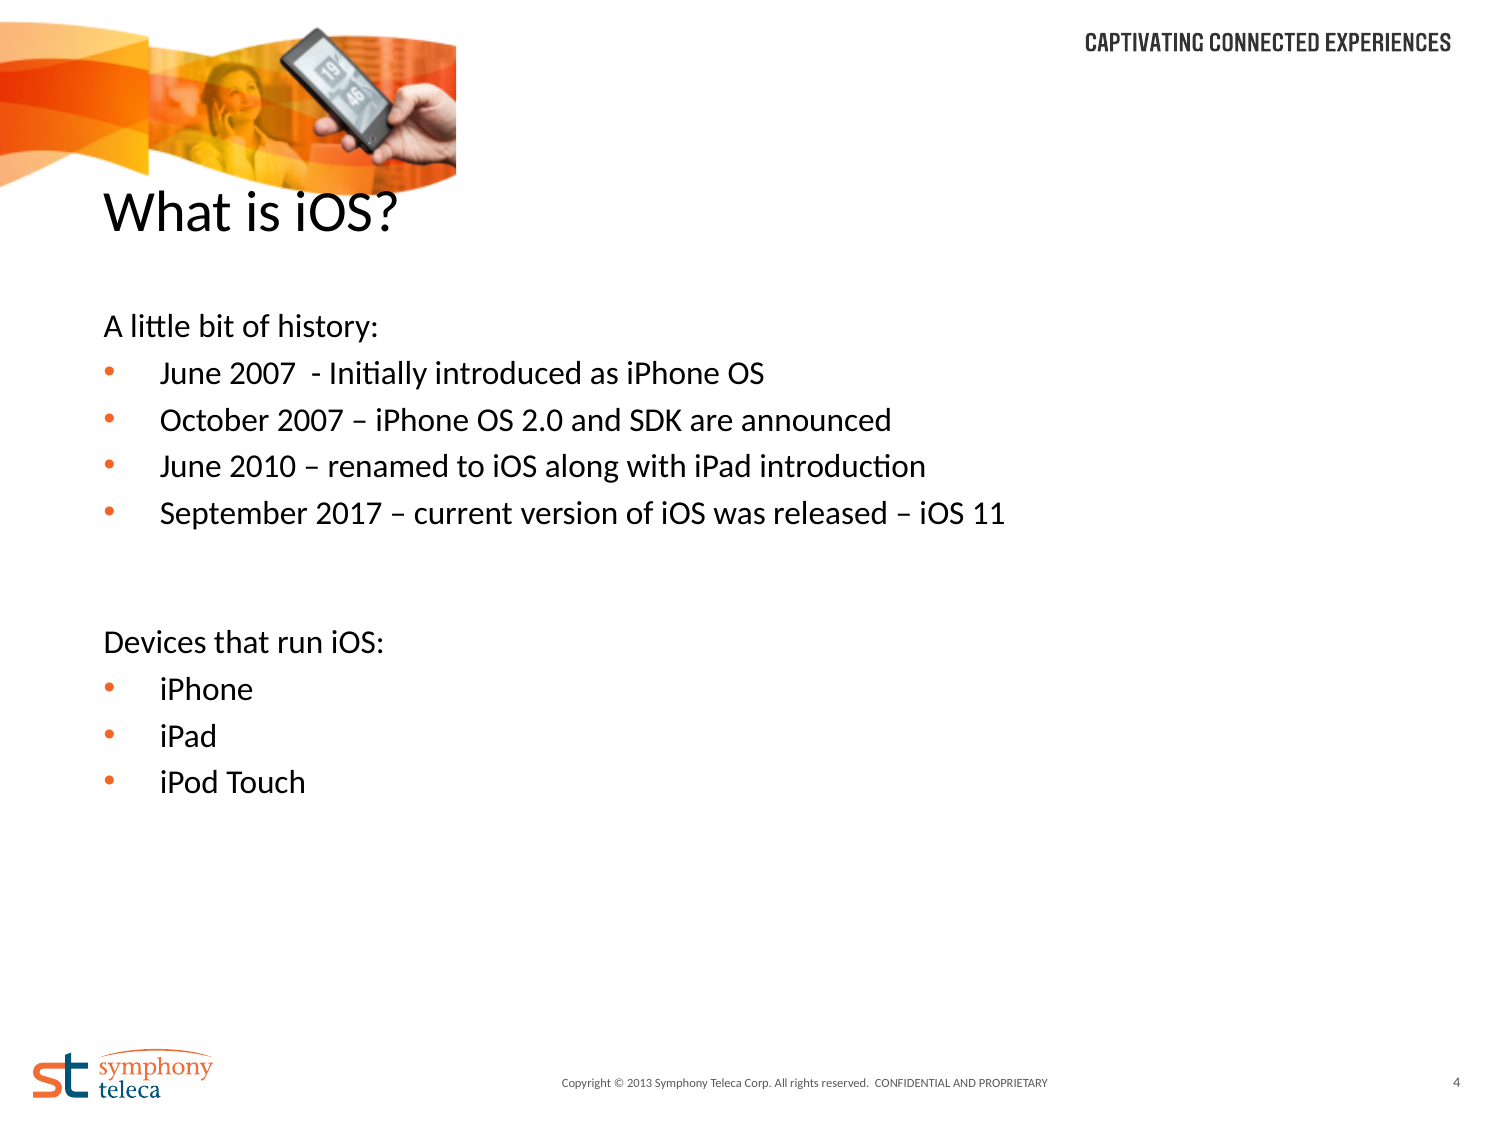

# What is iOS?
A little bit of history:
June 2007  - Initially introduced as iPhone OS
October 2007 – iPhone OS 2.0 and SDK are announced
June 2010 – renamed to iOS along with iPad introduction
September 2017 – current version of iOS was released – iOS 11

Devices that run iOS:
iPhone
iPad
iPod Touch